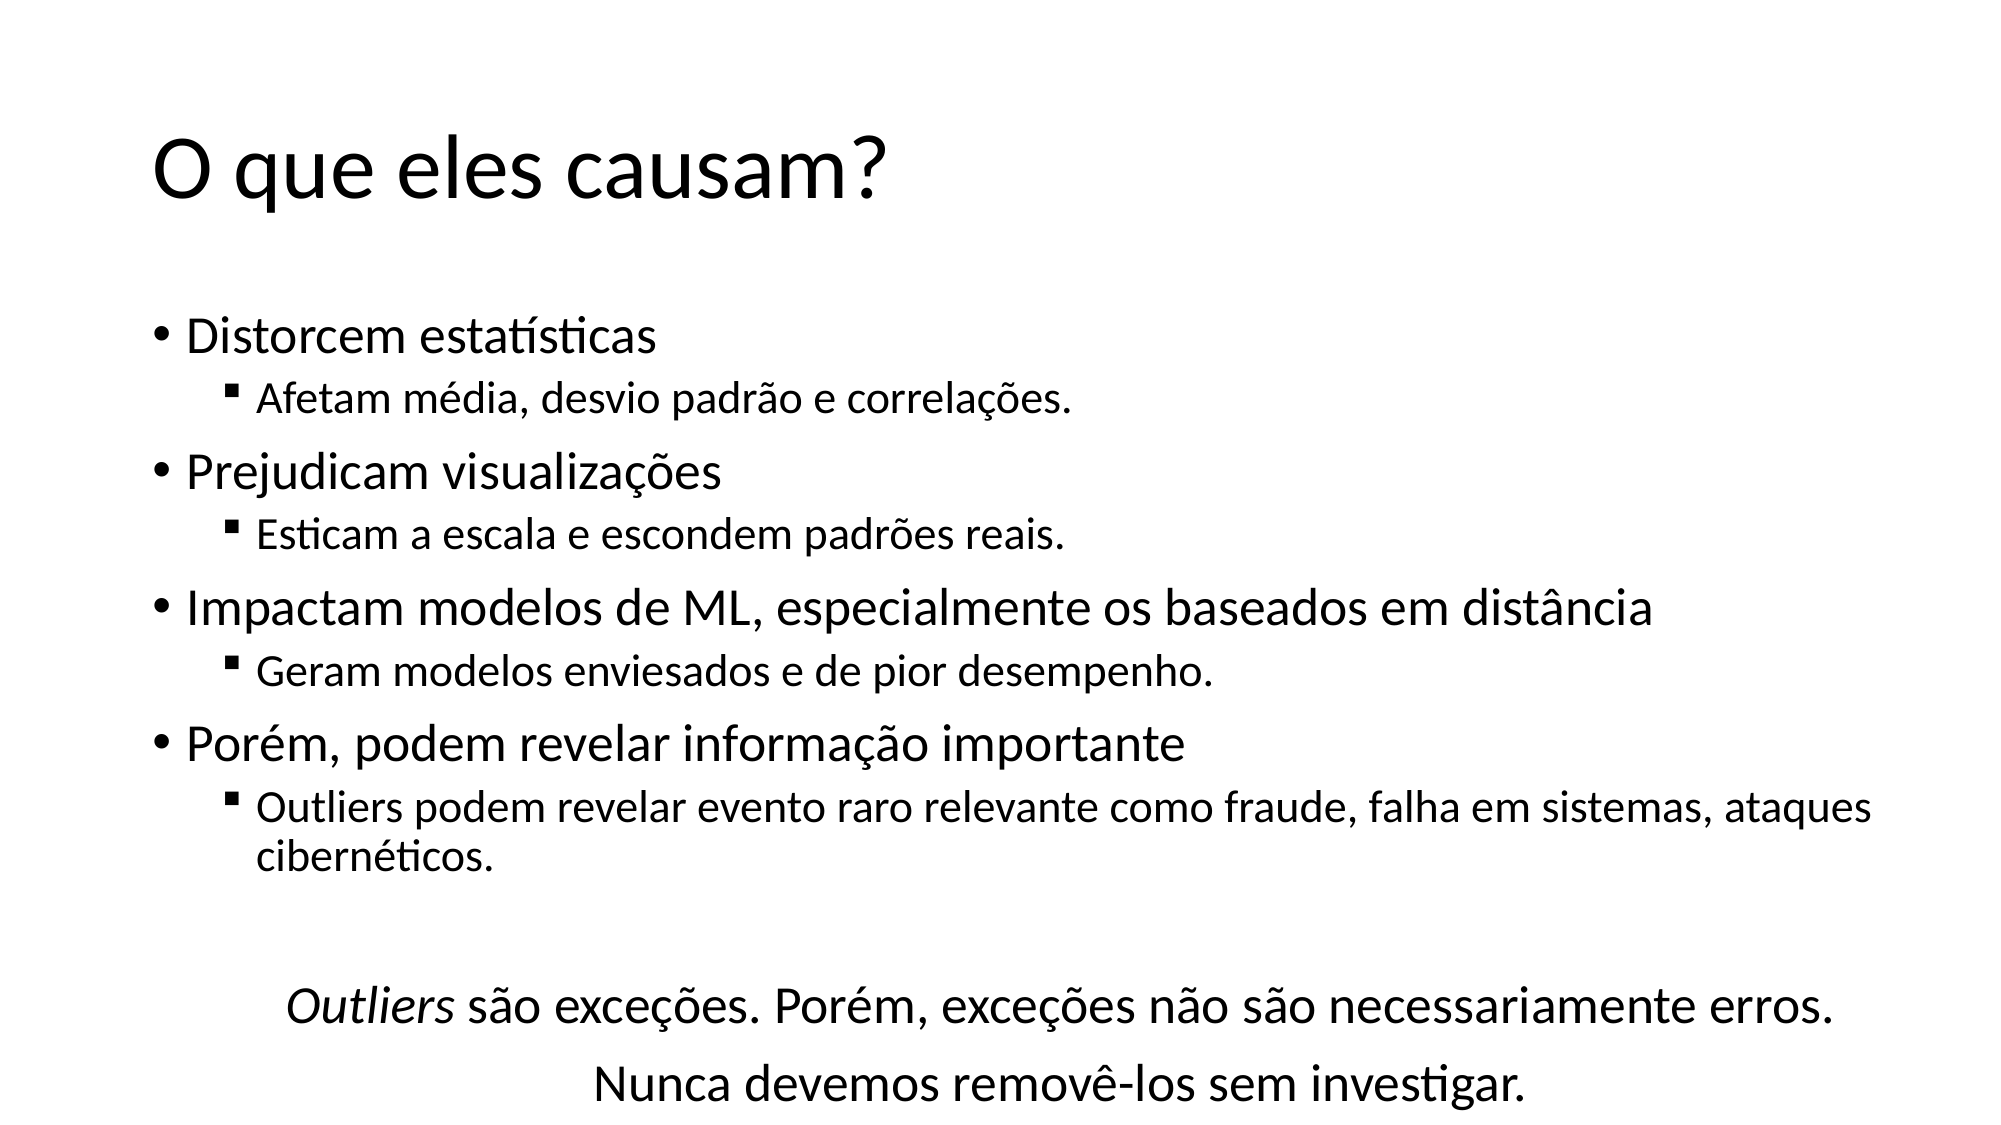

# O que eles causam?
Distorcem estatísticas
Afetam média, desvio padrão e correlações.
Prejudicam visualizações
Esticam a escala e escondem padrões reais.
Impactam modelos de ML, especialmente os baseados em distância
Geram modelos enviesados e de pior desempenho.
Porém, podem revelar informação importante
Outliers podem revelar evento raro relevante como fraude, falha em sistemas, ataques cibernéticos.

Outliers são exceções. Porém, exceções não são necessariamente erros.
Nunca devemos removê-los sem investigar.